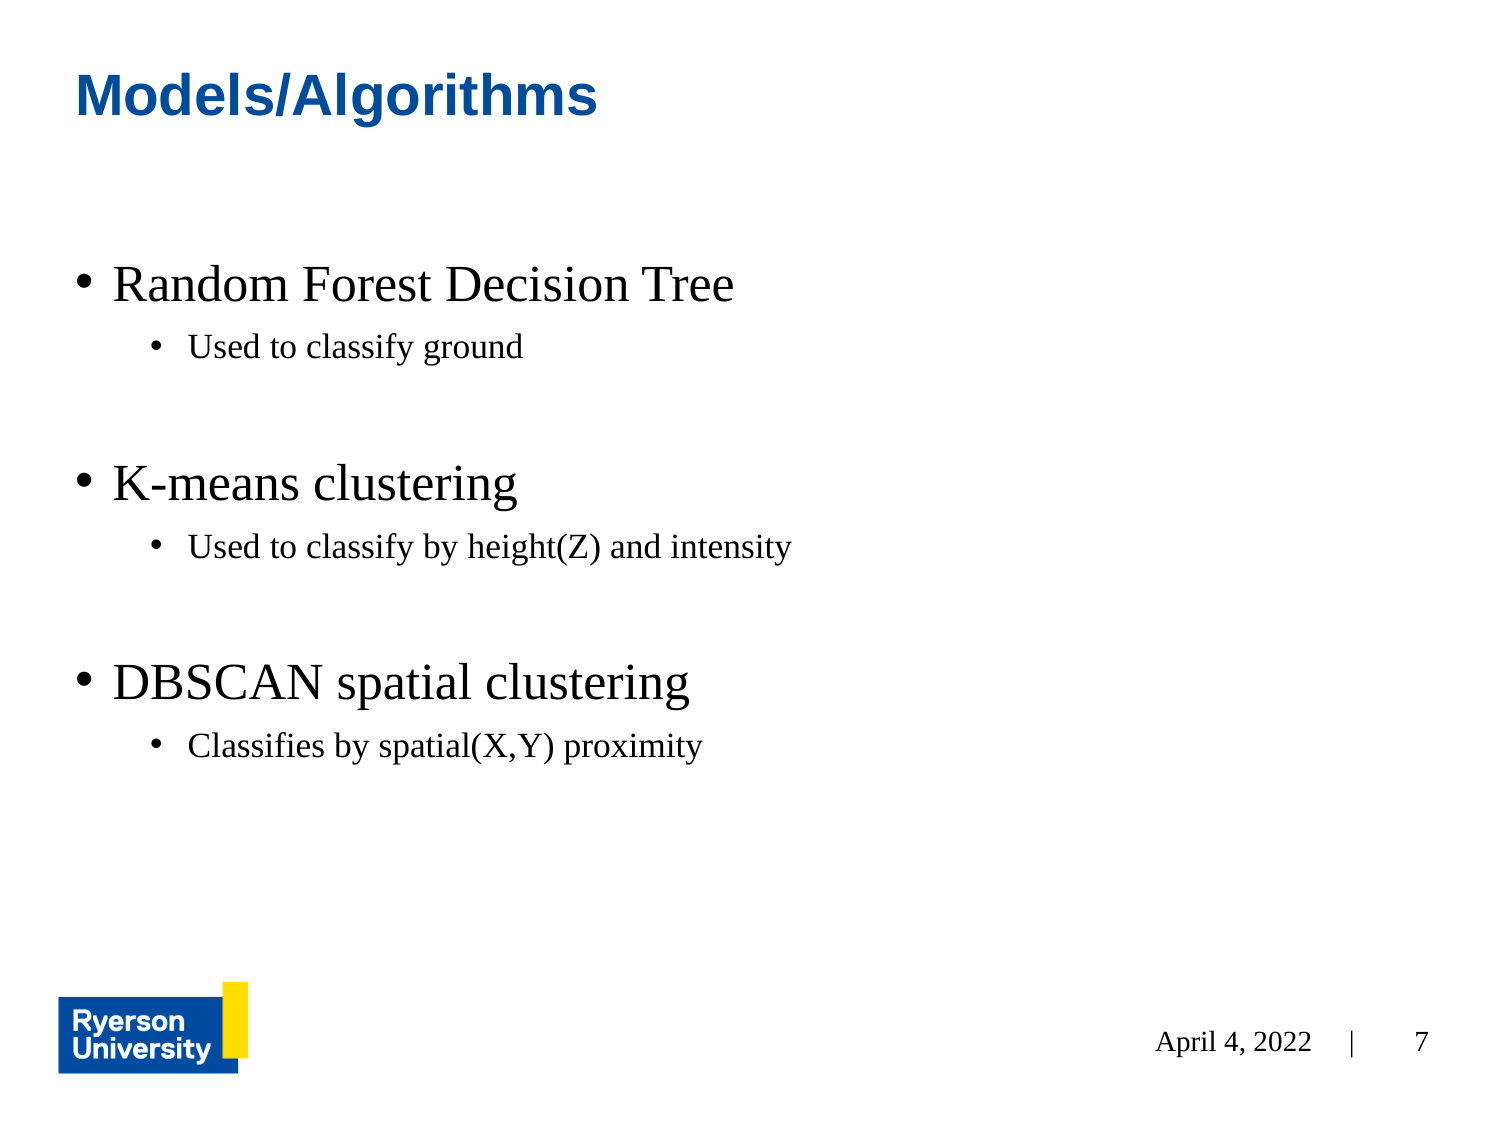

# Models/Algorithms
Random Forest Decision Tree
Used to classify ground

K-means clustering
Used to classify by height(Z) and intensity

DBSCAN spatial clustering
Classifies by spatial(X,Y) proximity

7
April 4, 2022     |